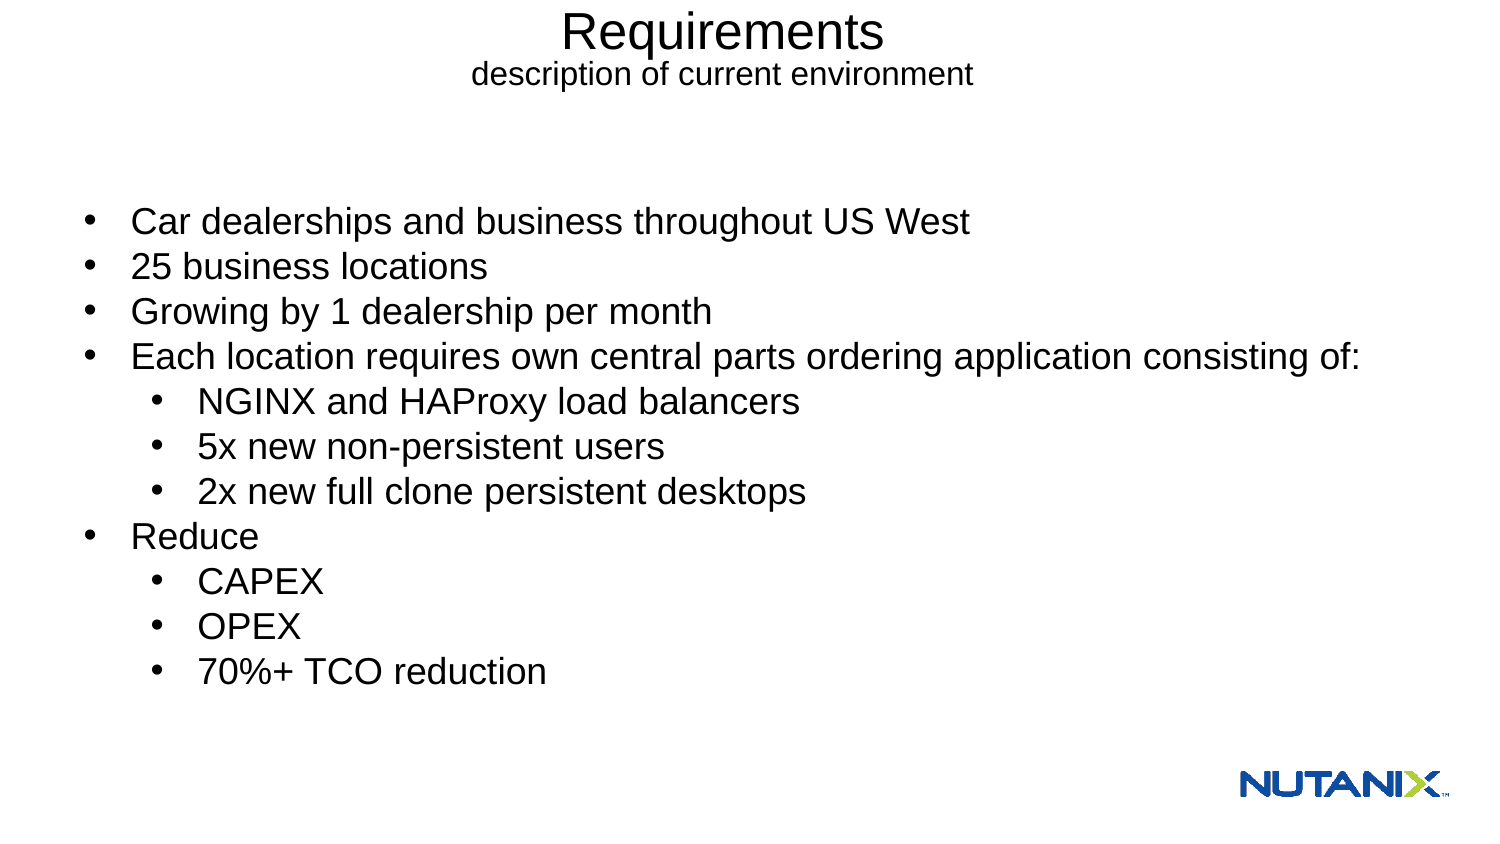

# Requirements description of current environment
Car dealerships and business throughout US West
25 business locations
Growing by 1 dealership per month
Each location requires own central parts ordering application consisting of:
NGINX and HAProxy load balancers
5x new non-persistent users
2x new full clone persistent desktops
Reduce
CAPEX
OPEX
70%+ TCO reduction